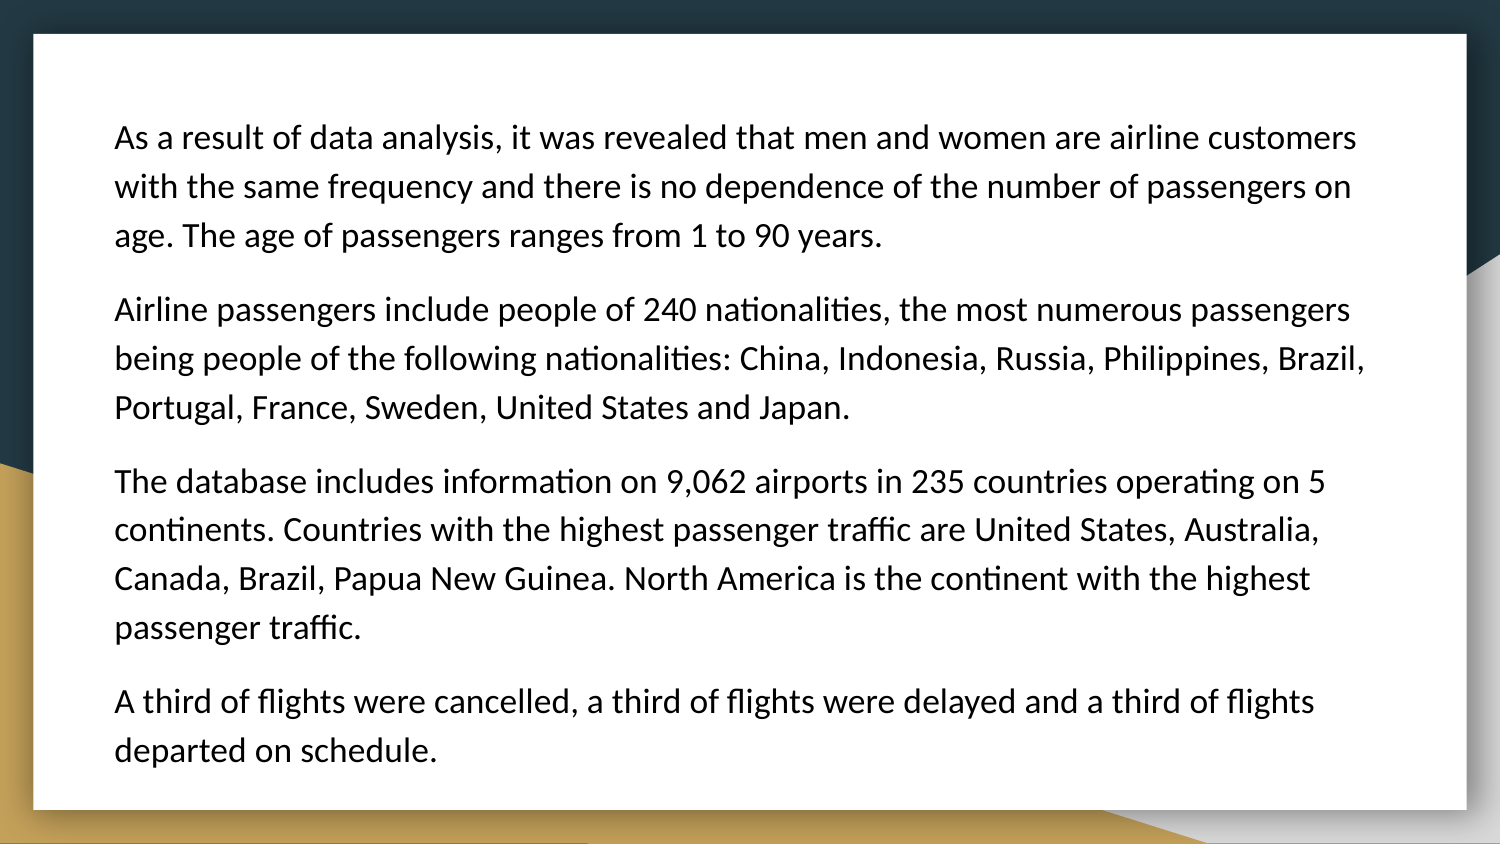

As a result of data analysis, it was revealed that men and women are airline customers with the same frequency and there is no dependence of the number of passengers on age. The age of passengers ranges from 1 to 90 years.
Airline passengers include people of 240 nationalities, the most numerous passengers being people of the following nationalities: China, Indonesia, Russia, Philippines, Brazil, Portugal, France, Sweden, United States and Japan.
The database includes information on 9,062 airports in 235 countries operating on 5 continents. Countries with the highest passenger traffic are United States, Australia, Canada, Brazil, Papua New Guinea. North America is the continent with the highest passenger traffic.
A third of flights were cancelled, a third of flights were delayed and a third of flights departed on schedule.